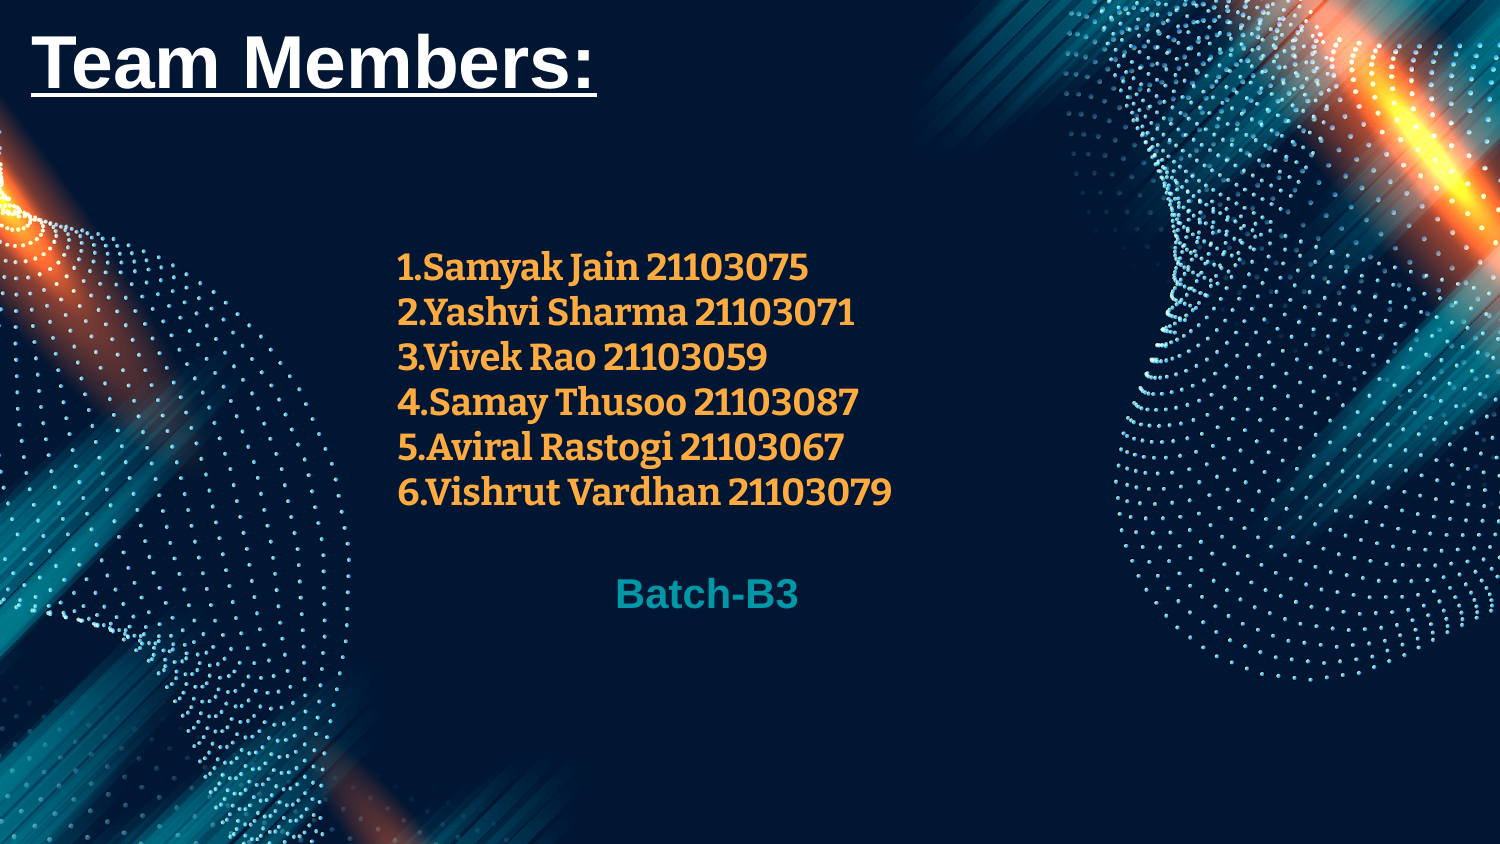

# Team Members:
1.Samyak Jain 21103075
2.Yashvi Sharma 21103071
3.Vivek Rao 21103059
4.Samay Thusoo 21103087
5.Aviral Rastogi 21103067
6.Vishrut Vardhan 21103079
Batch-B3